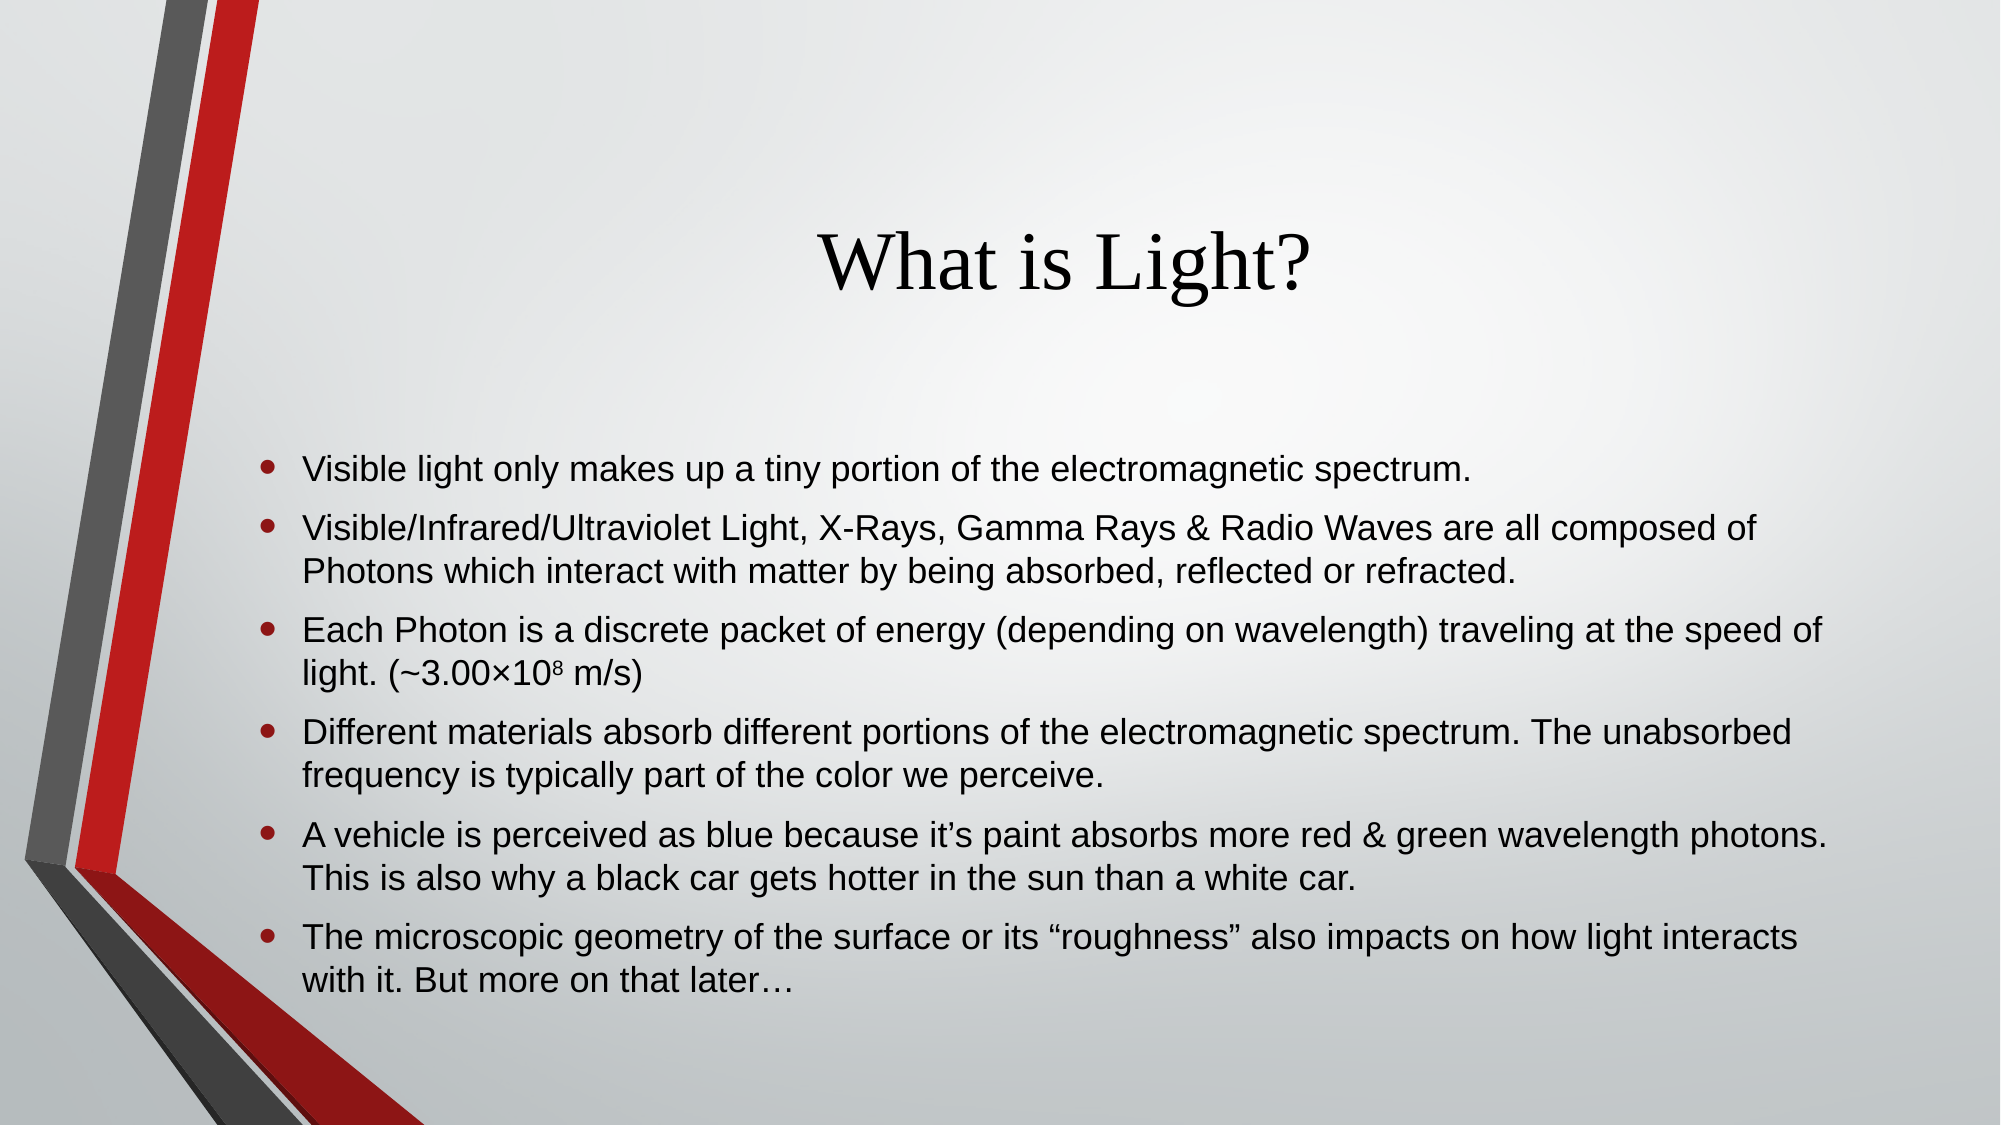

# What is Light?
Visible light only makes up a tiny portion of the electromagnetic spectrum.
Visible/Infrared/Ultraviolet Light, X-Rays, Gamma Rays & Radio Waves are all composed of Photons which interact with matter by being absorbed, reflected or refracted.
Each Photon is a discrete packet of energy (depending on wavelength) traveling at the speed of light. (~3.00×108 m/s)
Different materials absorb different portions of the electromagnetic spectrum. The unabsorbed frequency is typically part of the color we perceive.
A vehicle is perceived as blue because it’s paint absorbs more red & green wavelength photons. This is also why a black car gets hotter in the sun than a white car.
The microscopic geometry of the surface or its “roughness” also impacts on how light interacts with it. But more on that later…